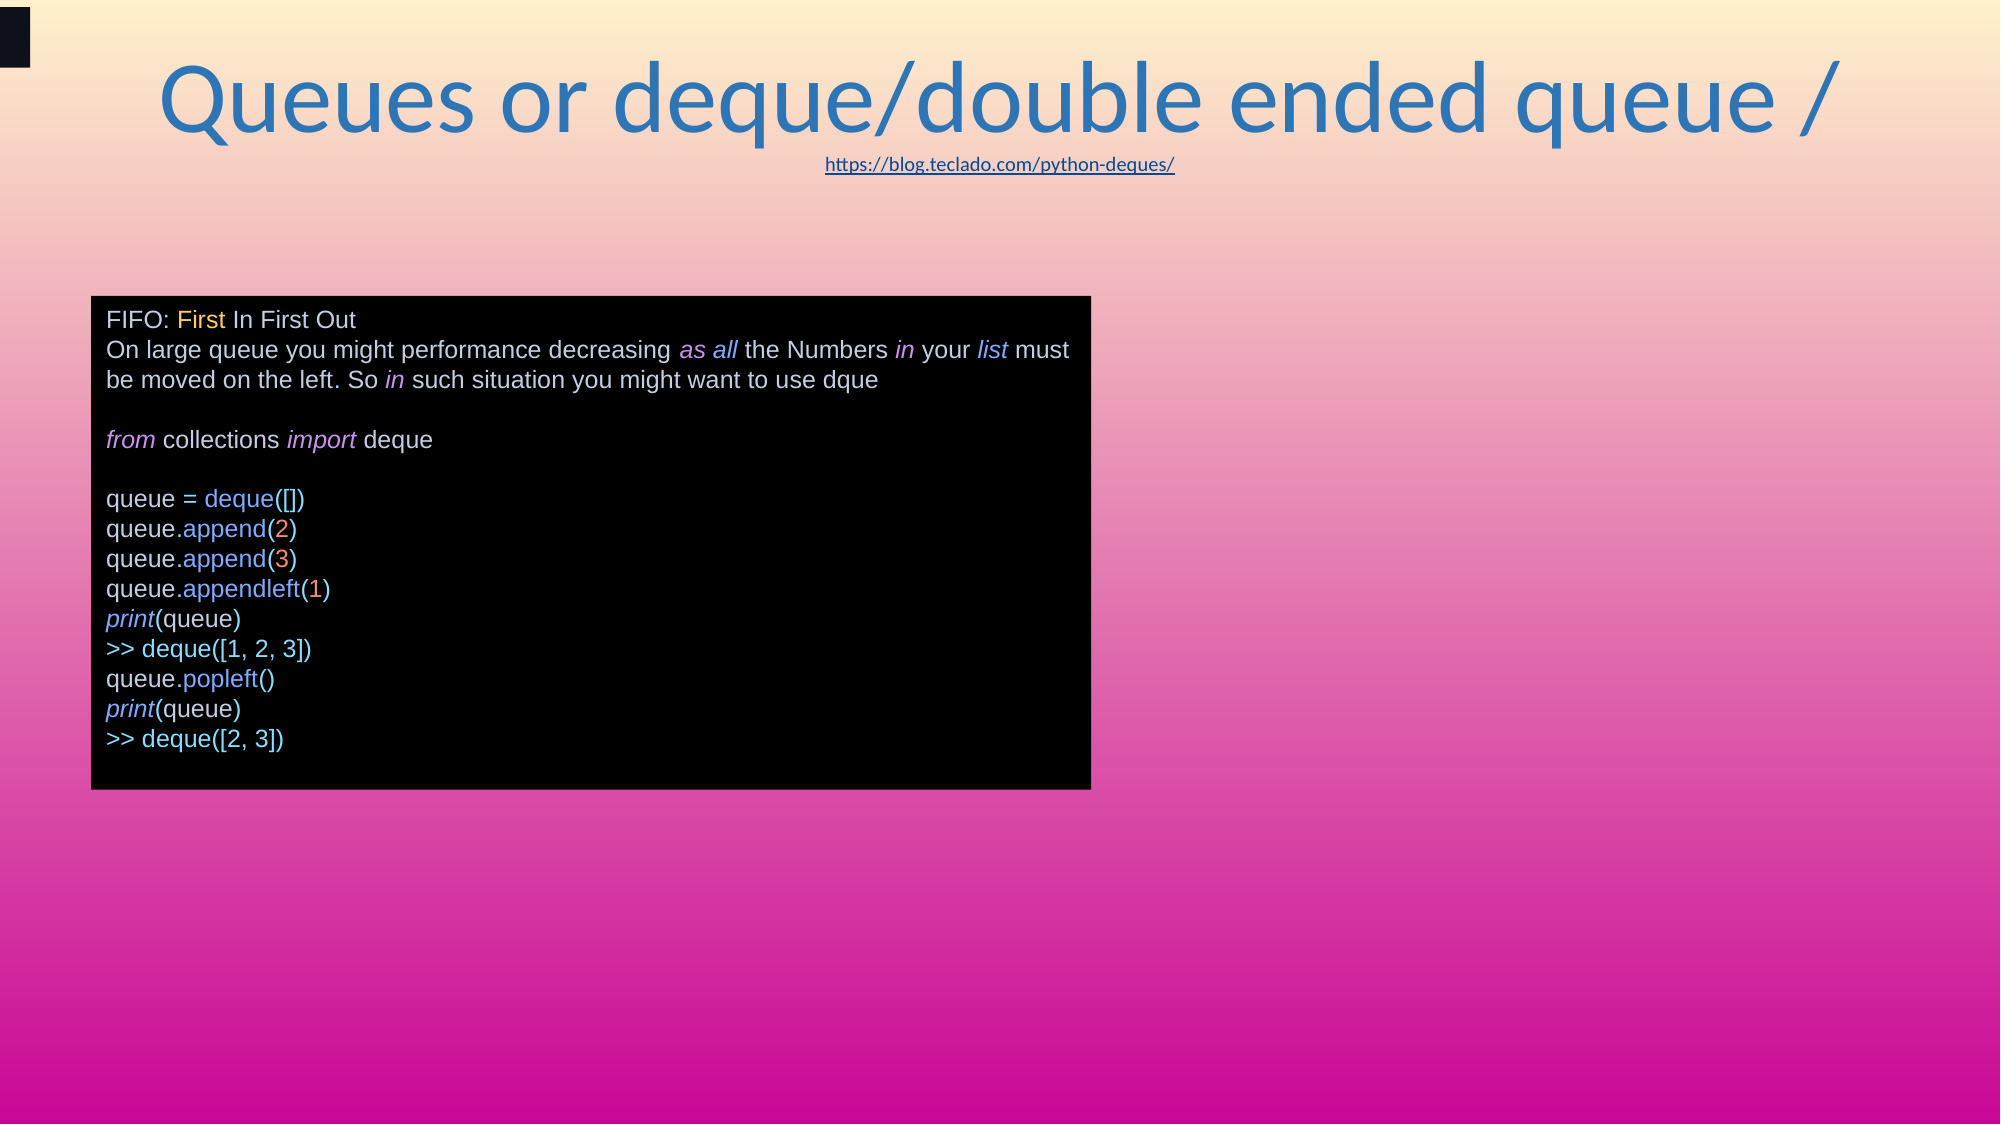

# Queues or deque/double ended queue / https://blog.teclado.com/python-deques/

FIFO: First In First Out
On large queue you might performance decreasing as all the Numbers in your list must be moved on the left. So in such situation you might want to use dque
from collections import deque
queue = deque([])
queue.append(2)
queue.append(3)
queue.appendleft(1)
print(queue)
>> deque([1, 2, 3])
queue.popleft()
print(queue)
>> deque([2, 3])

101